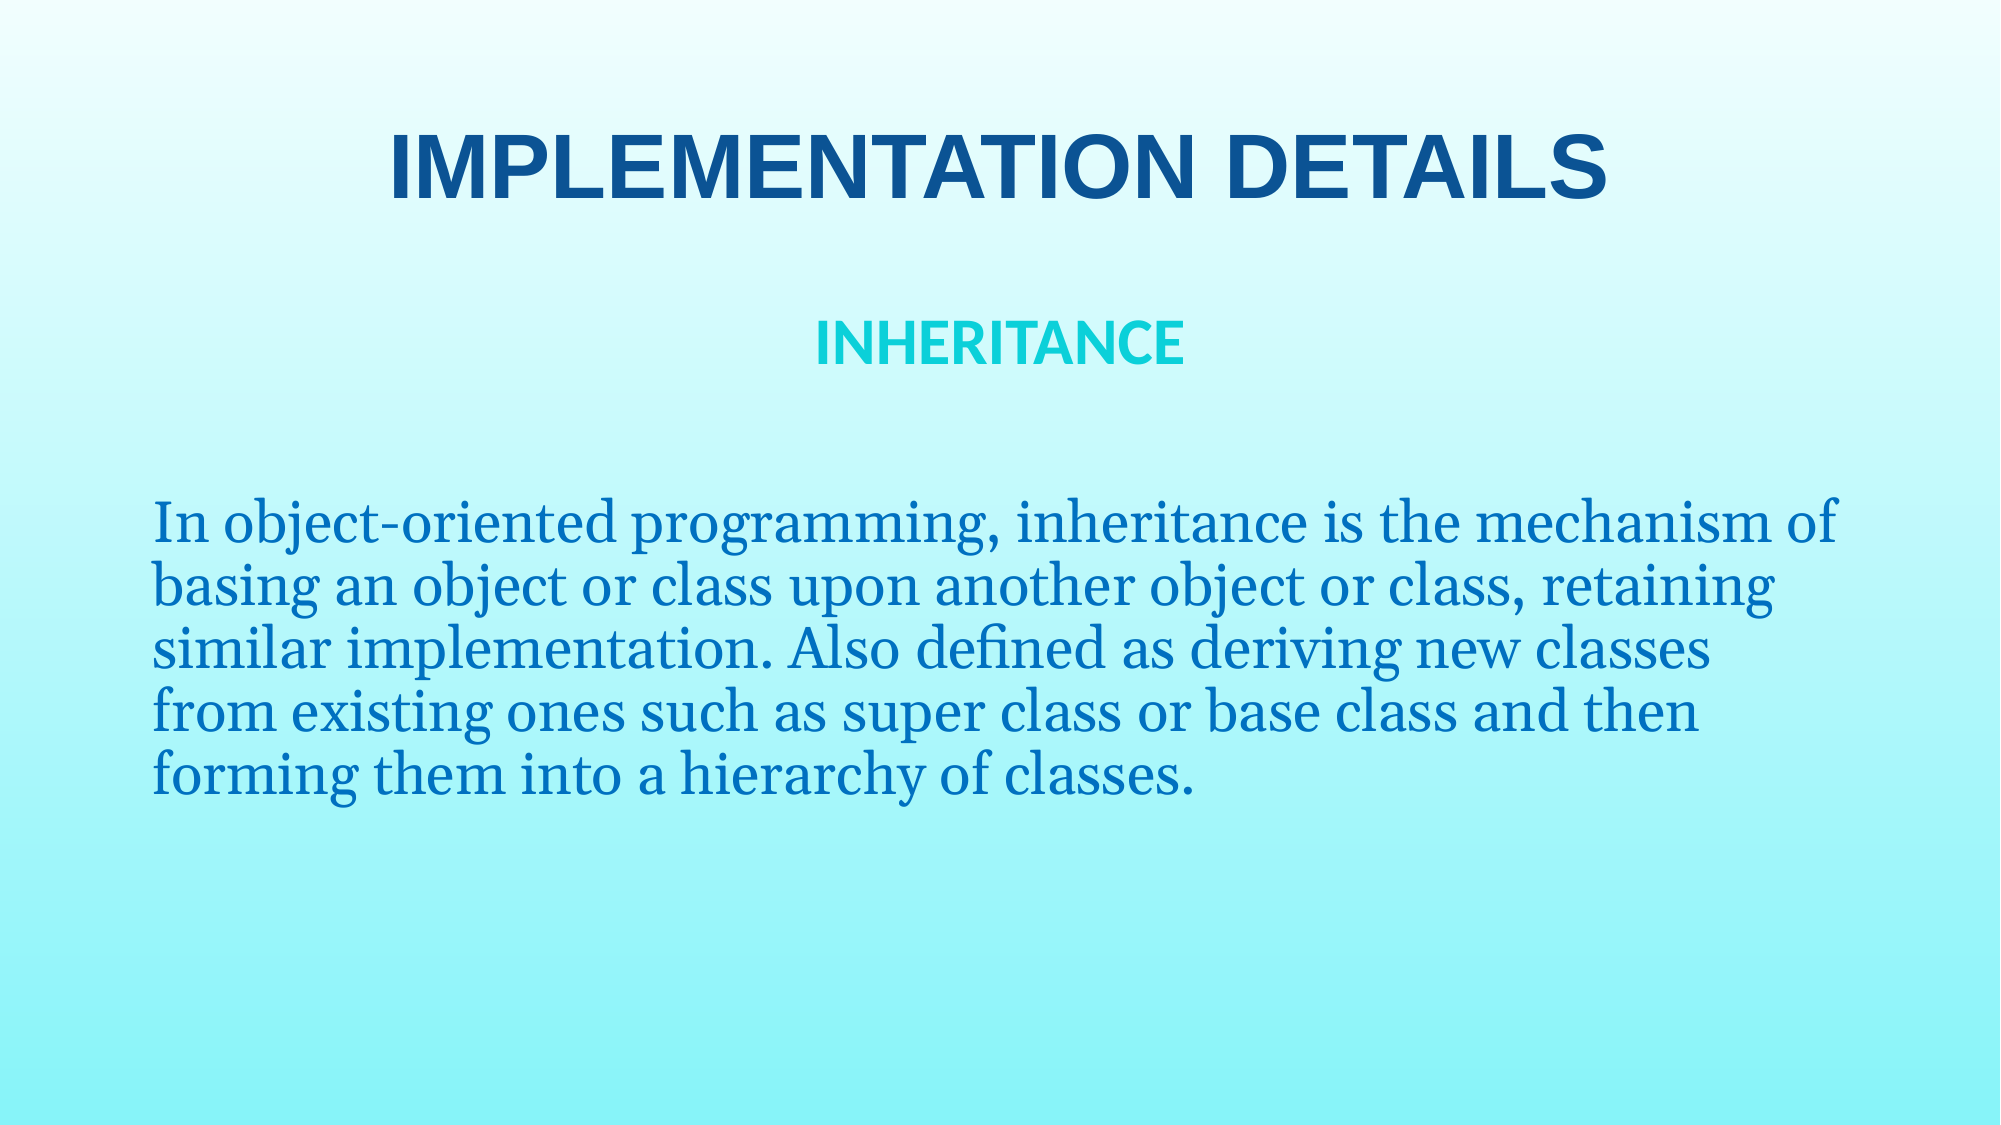

# IMPLEMENTATION DETAILS
INHERITANCE

In object-oriented programming, inheritance is the mechanism of basing an object or class upon another object or class, retaining similar implementation. Also defined as deriving new classes from existing ones such as super class or base class and then forming them into a hierarchy of classes.